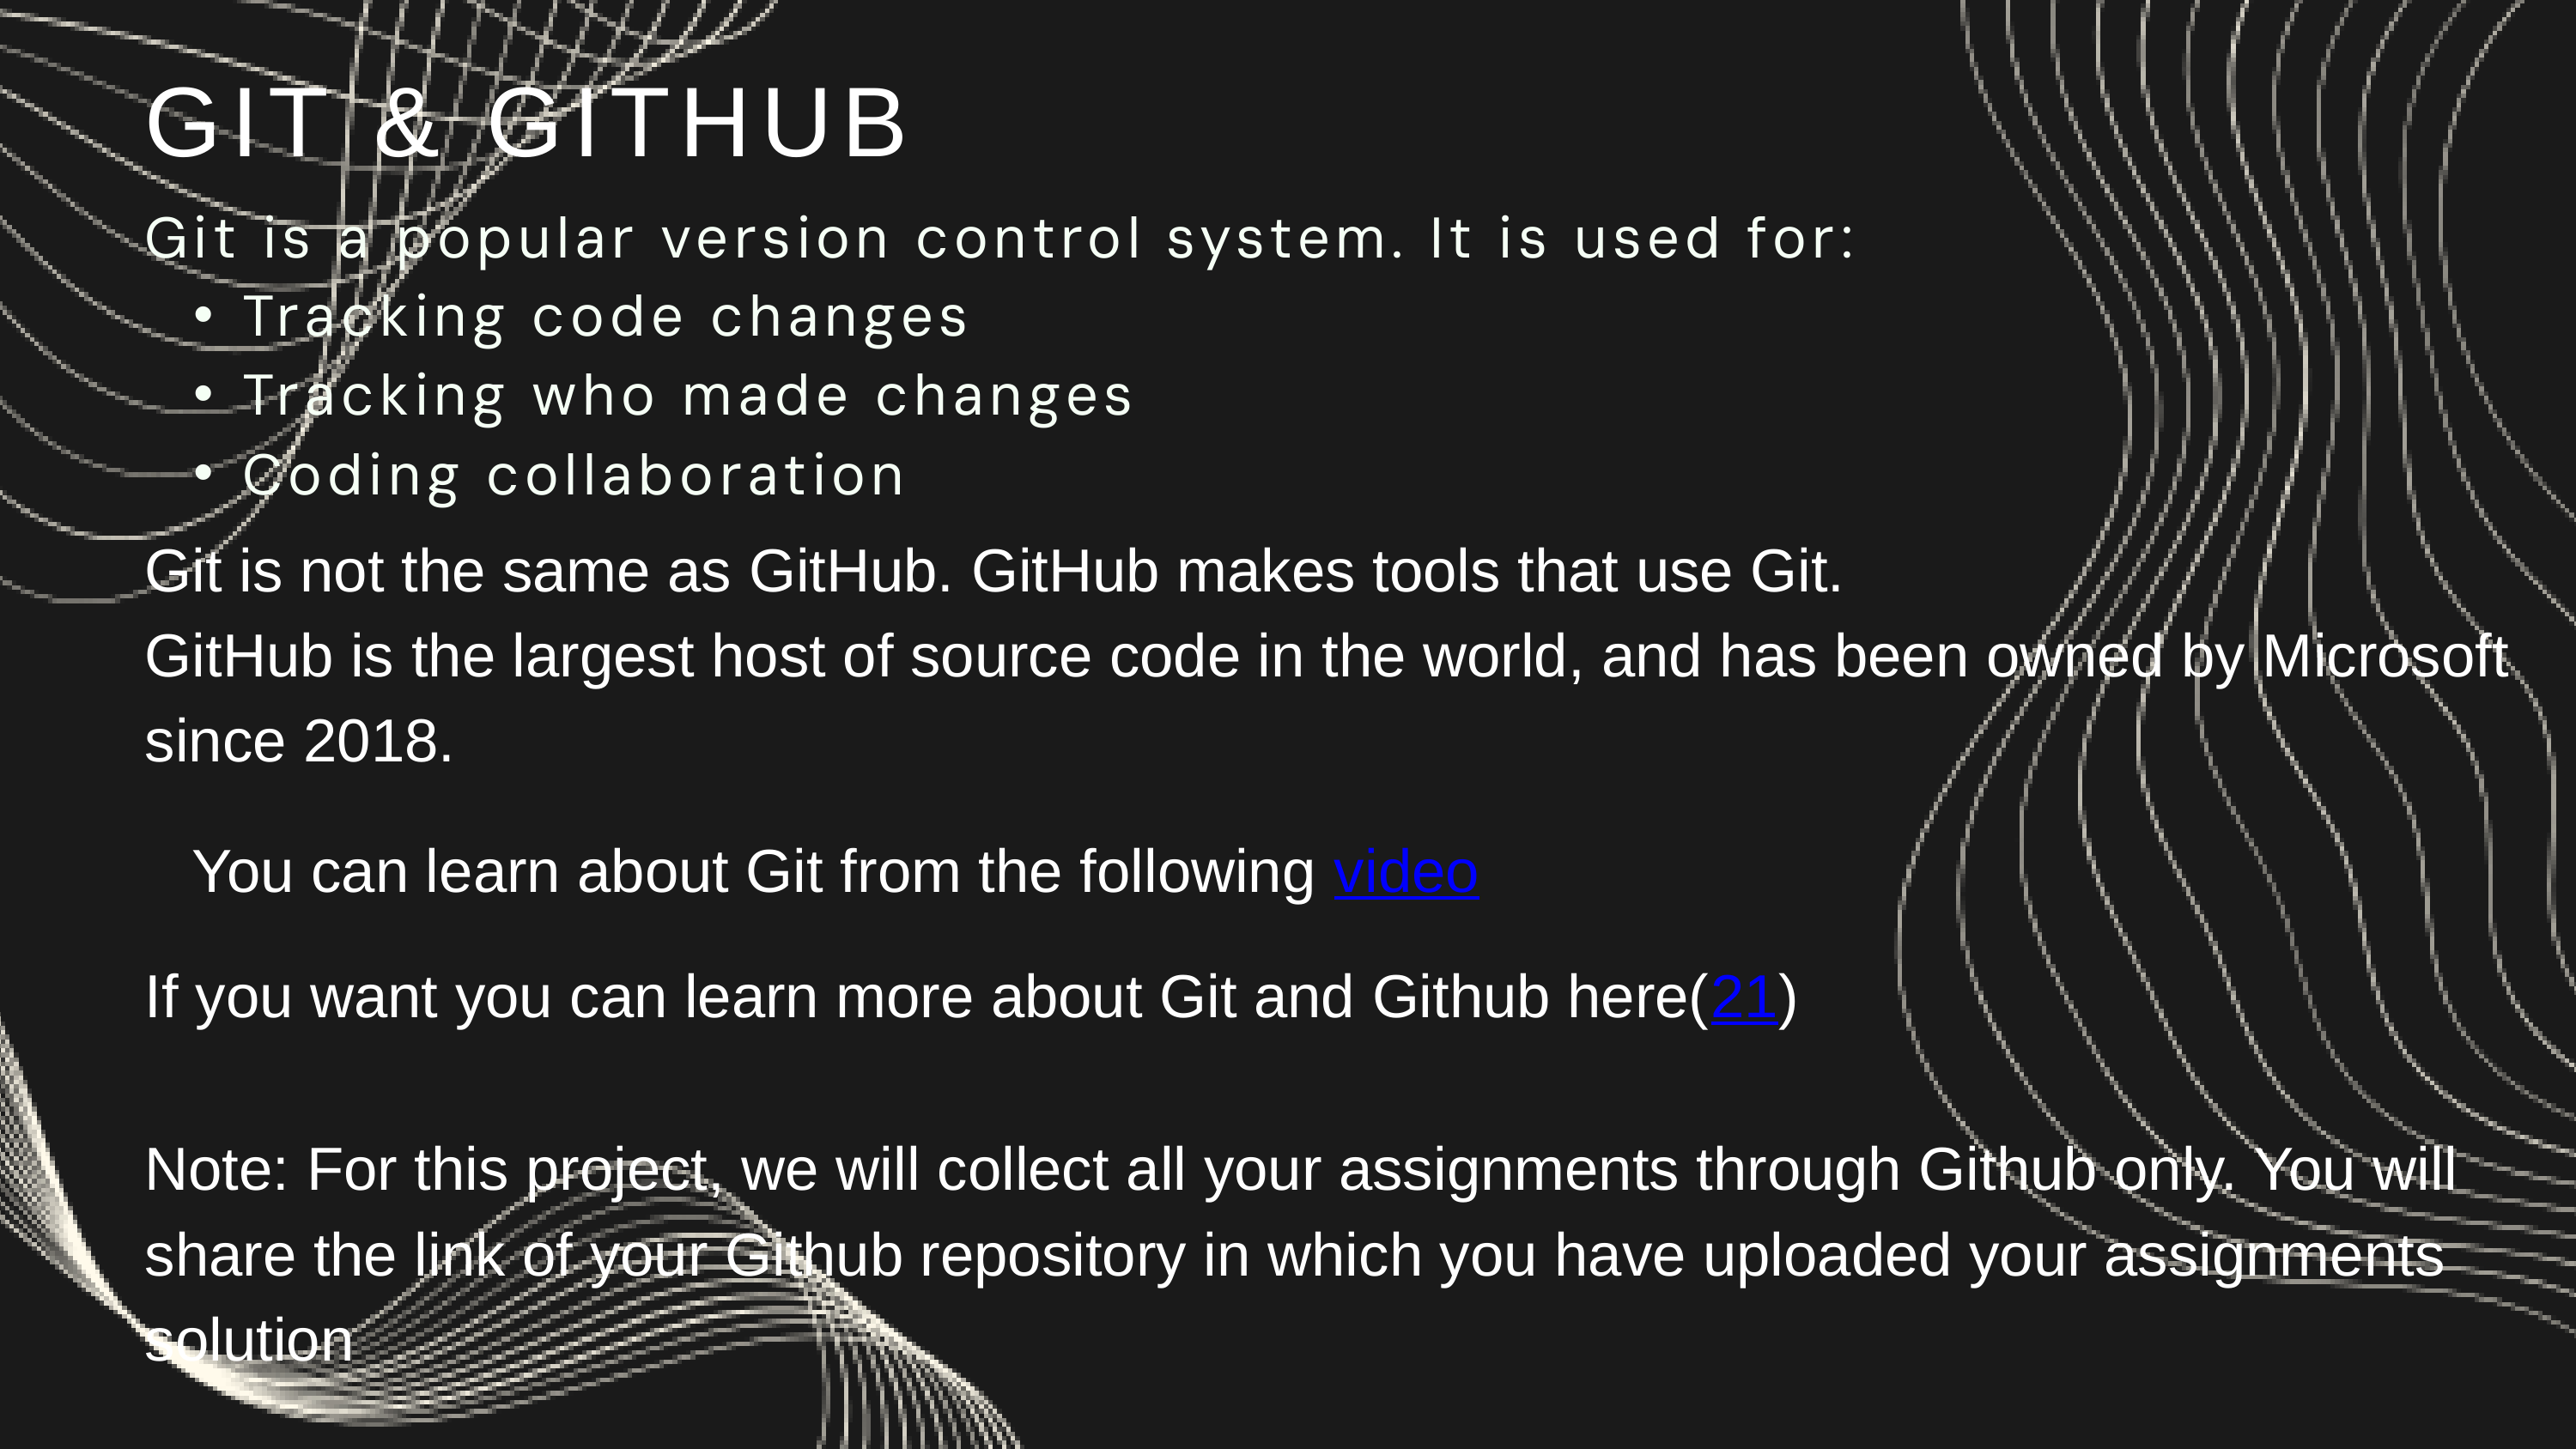

GIT & GITHUB
Git is a popular version control system. It is used for:
Tracking code changes
Tracking who made changes
Coding collaboration
Git is not the same as GitHub. GitHub makes tools that use Git.
GitHub is the largest host of source code in the world, and has been owned by Microsoft since 2018.

You can learn about Git from the following video
If you want you can learn more about Git and Github here(21)
Note: For this project, we will collect all your assignments through Github only. You will share the link of your Github repository in which you have uploaded your assignments solution